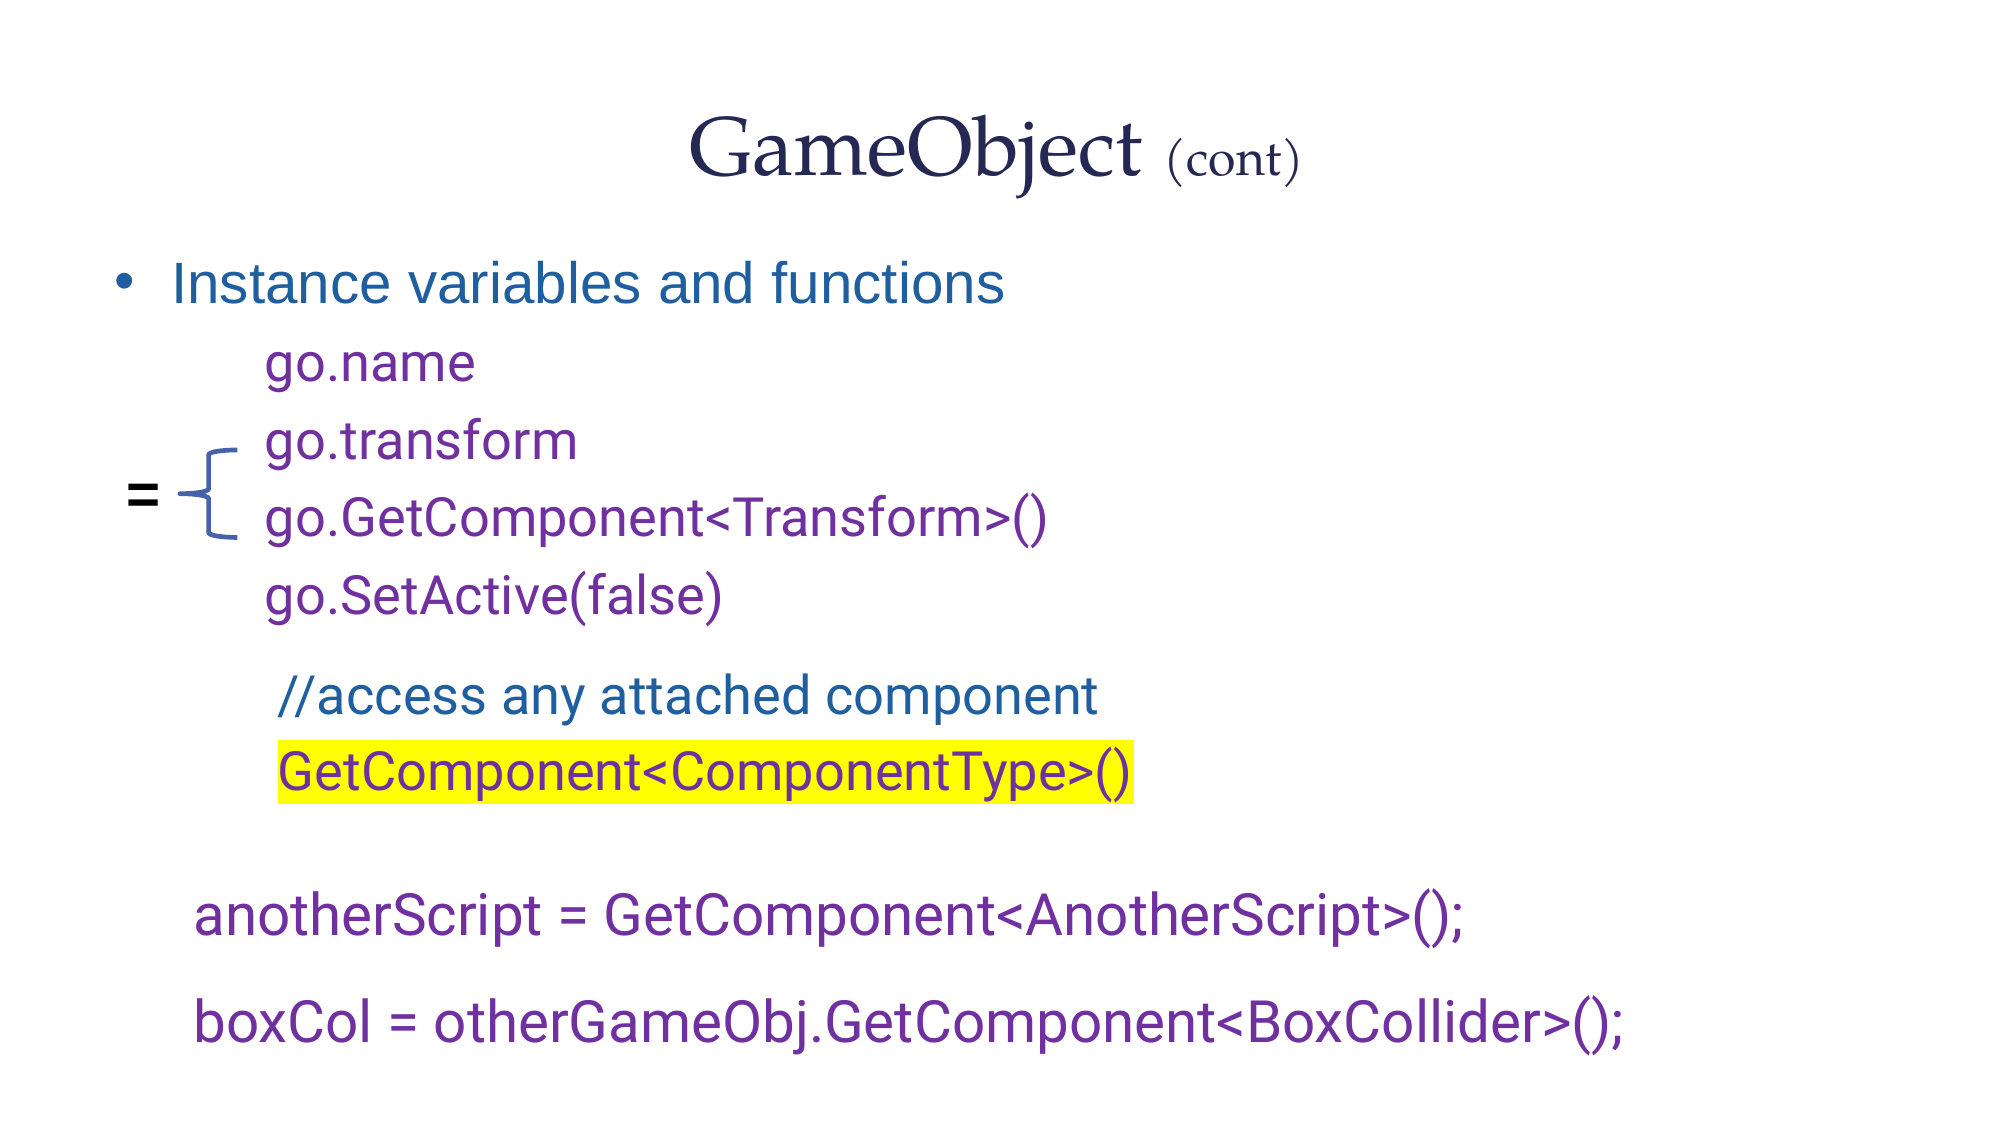

# GameObject (cont)
Instance variables and functions
	go.name
	go.transform
	go.GetComponent<Transform>()
	go.SetActive(false)
	//access any attached component
	GetComponent<ComponentType>()

anotherScript = GetComponent<AnotherScript>();
boxCol = otherGameObj.GetComponent<BoxCollider>();
=